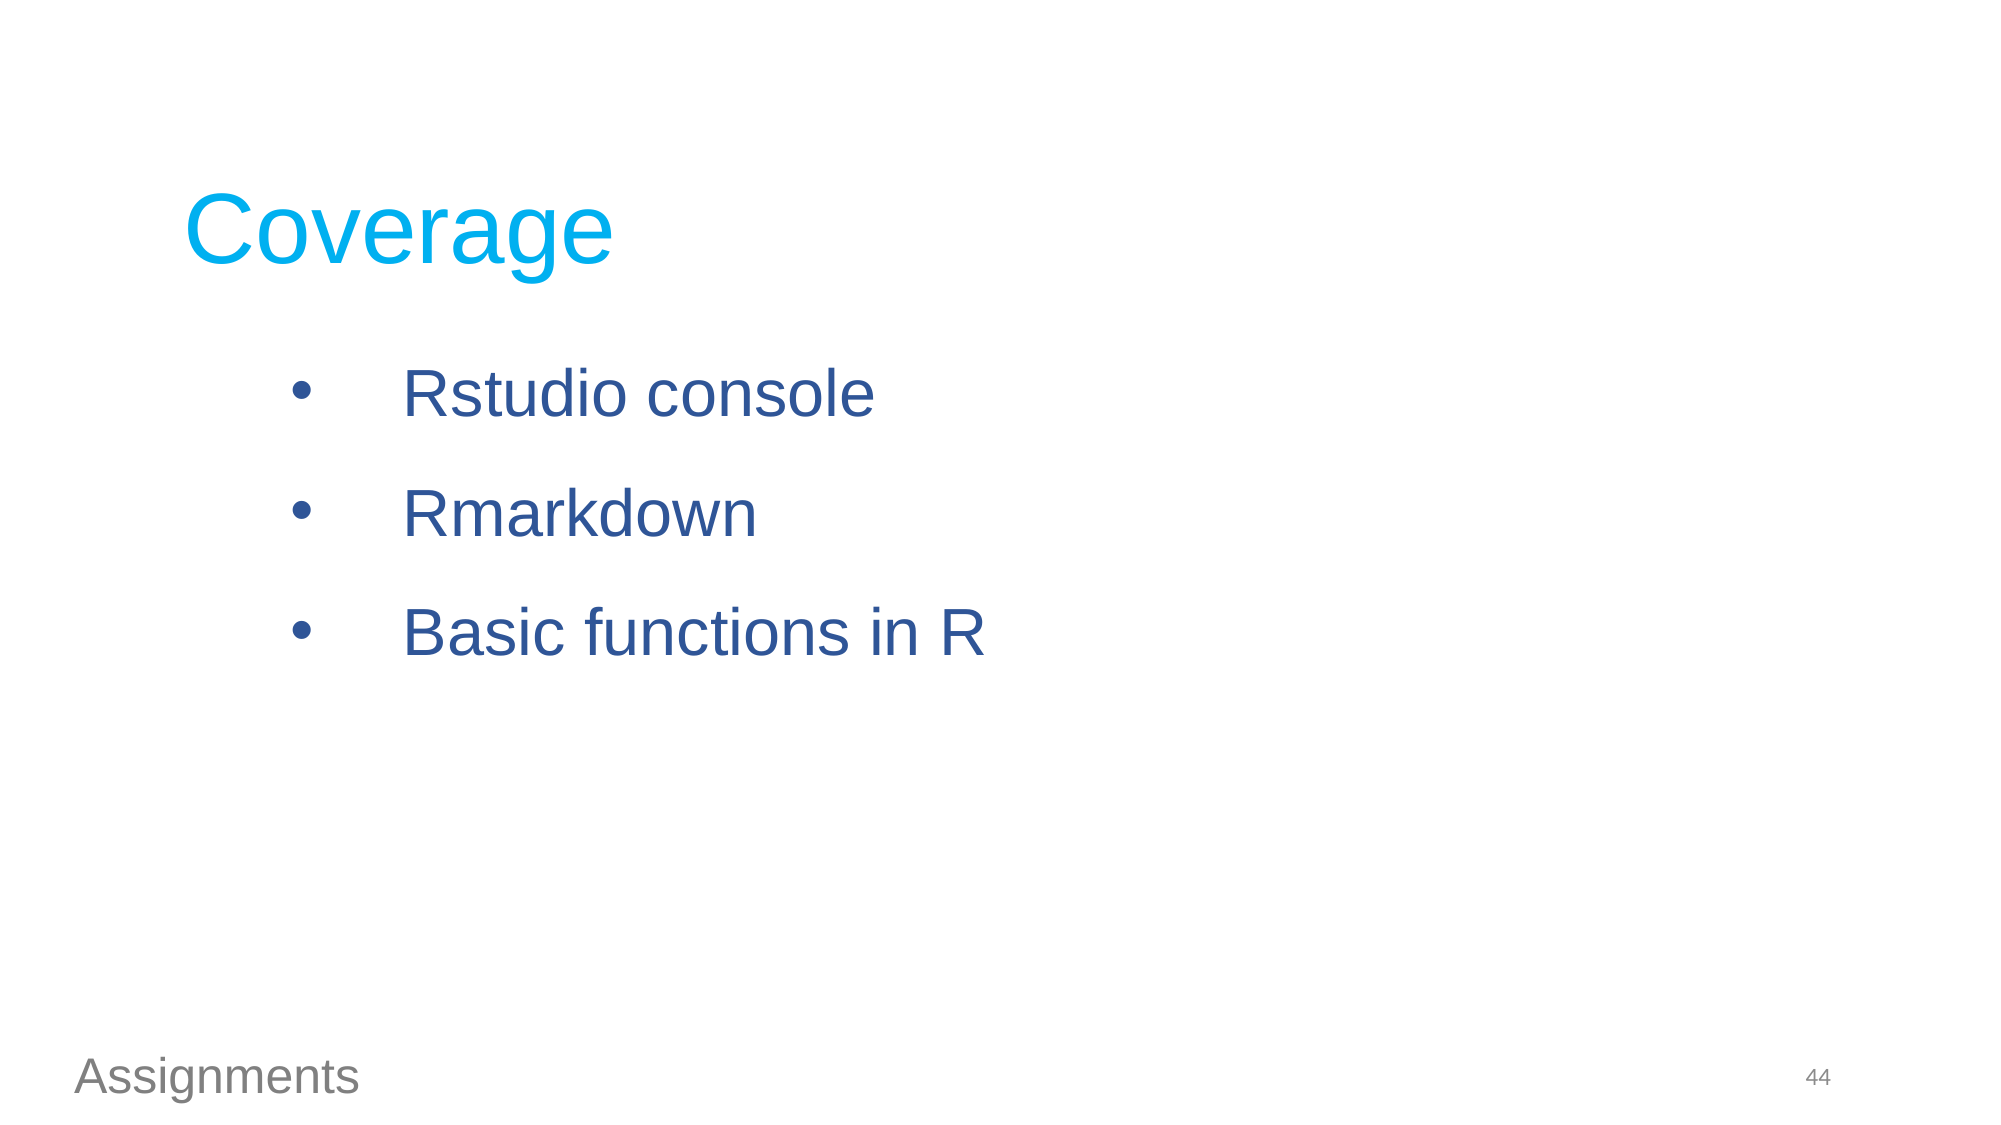

Coverage
Rstudio console
Rmarkdown
Basic functions in R
Assignments
44